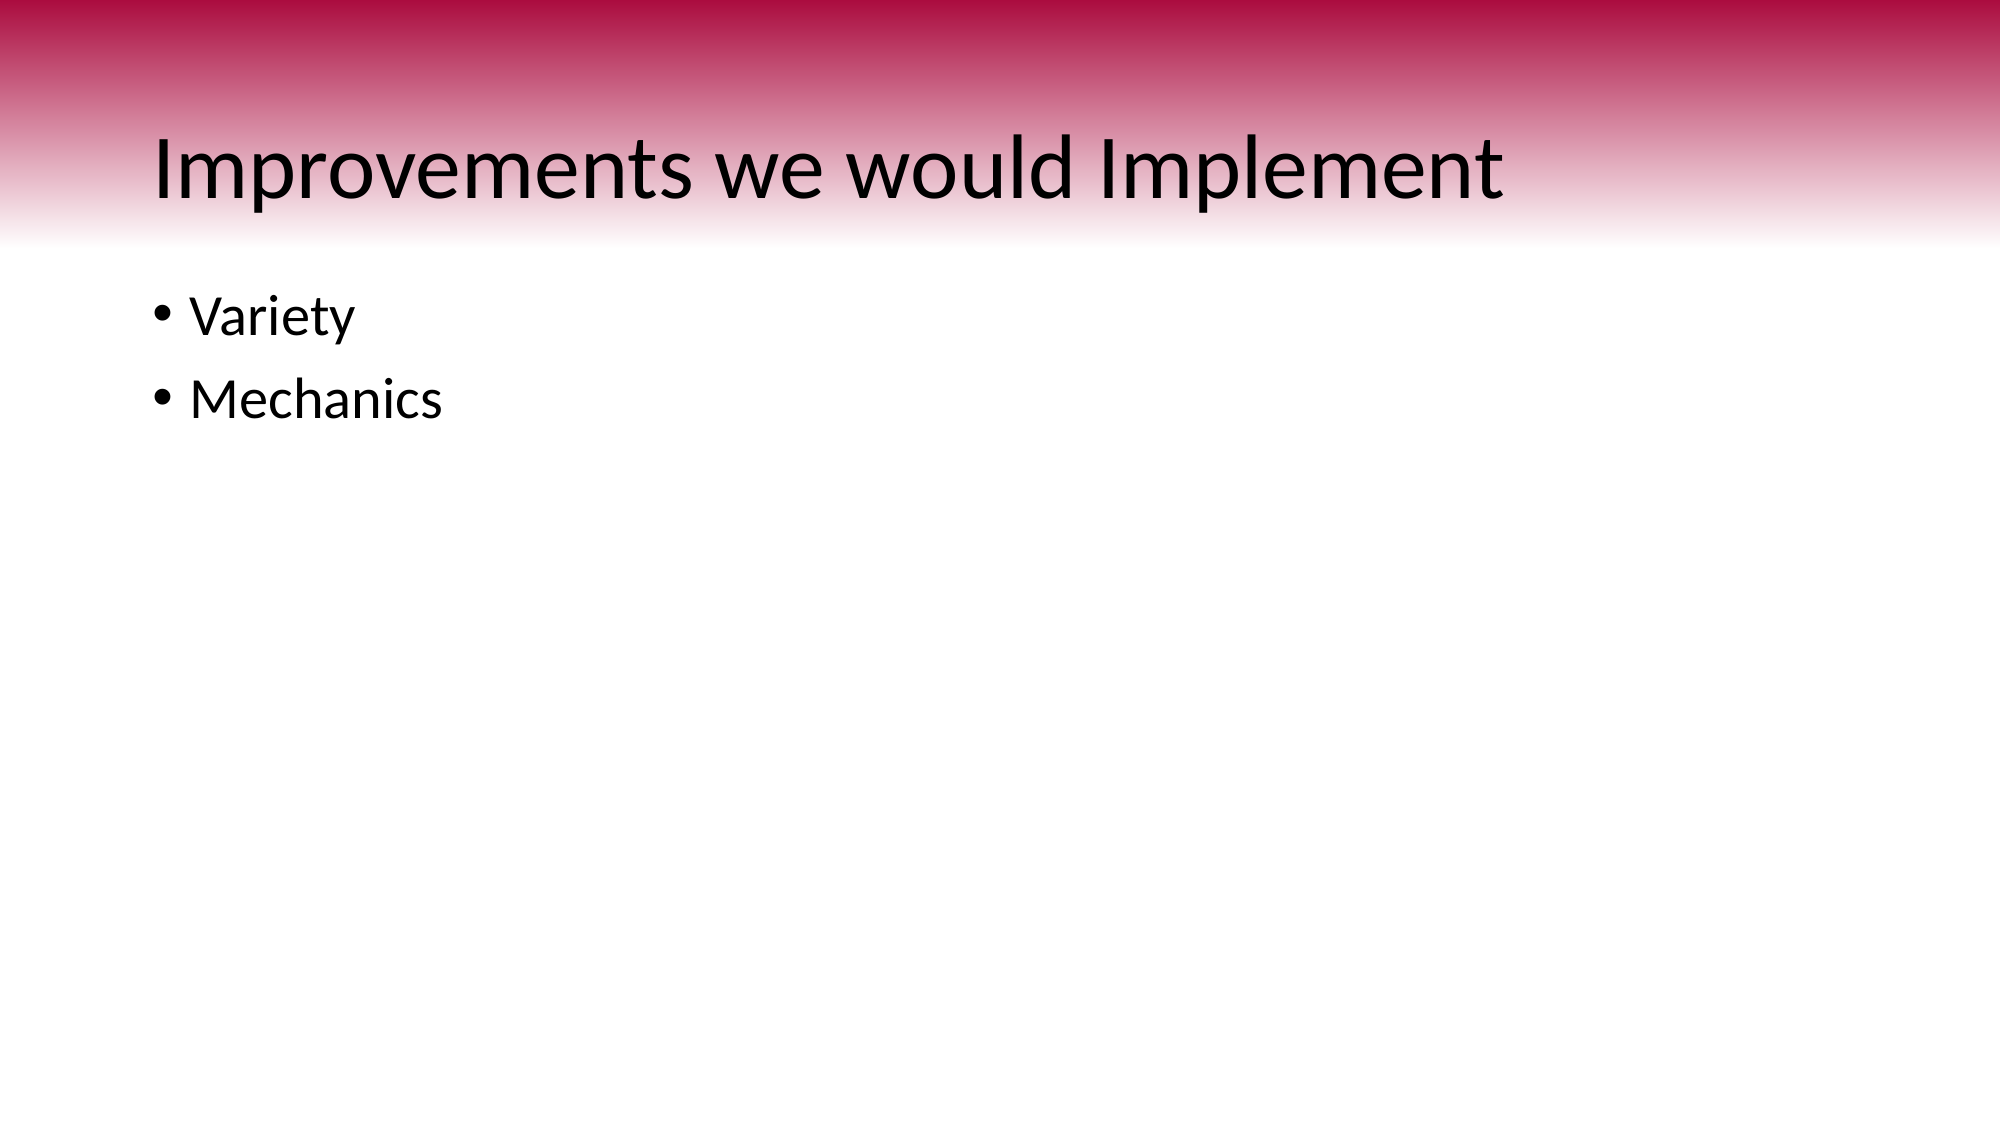

# Improvements we would Implement
Variety
Mechanics